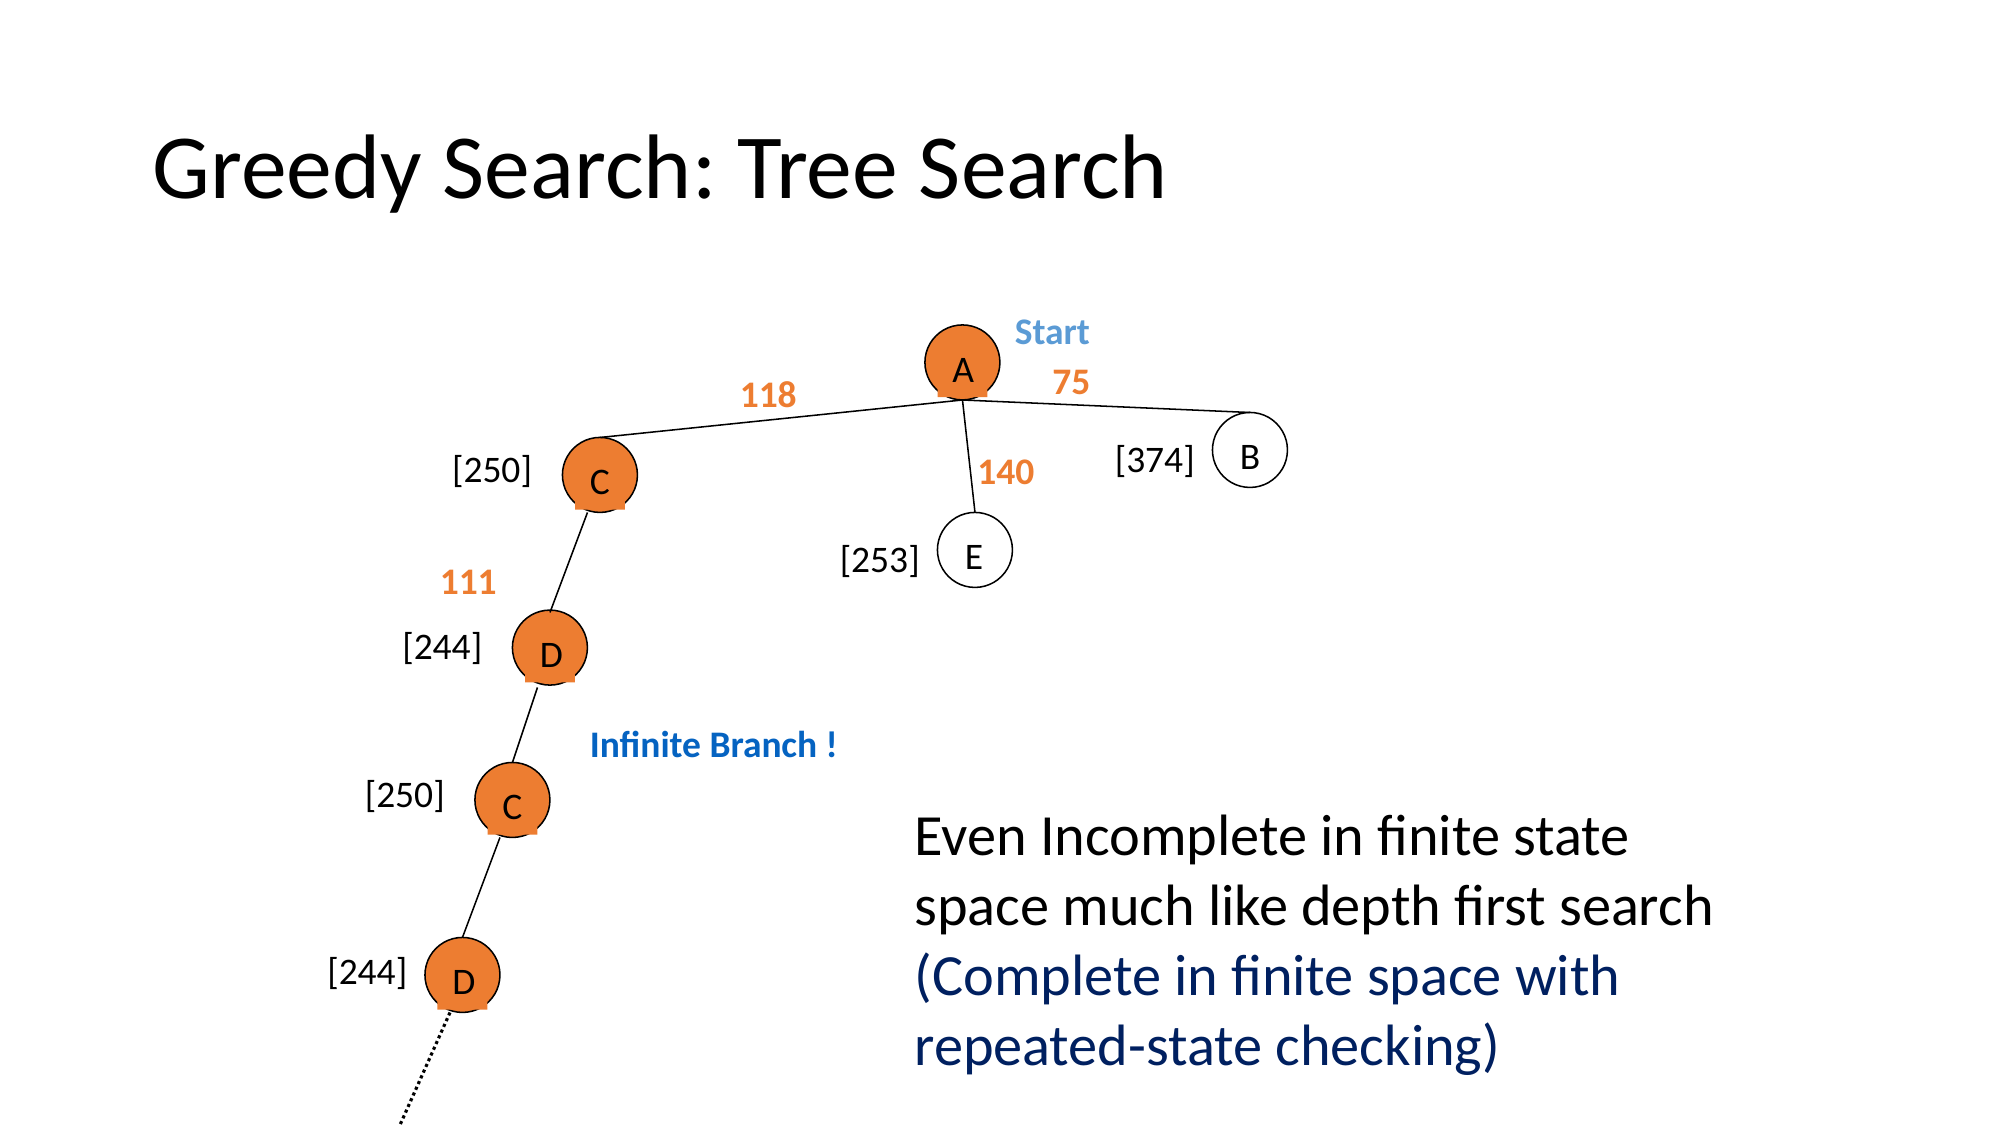

# Greedy Search: Tree Search
Start

A
75
118

B
[374]

C
[250]
140

E
[253]
111

D
[244]

Infinite Branch !

C
[250]
Even Incomplete in finite state space much like depth first search
(Complete in finite space with repeated-state checking)

D
[244]